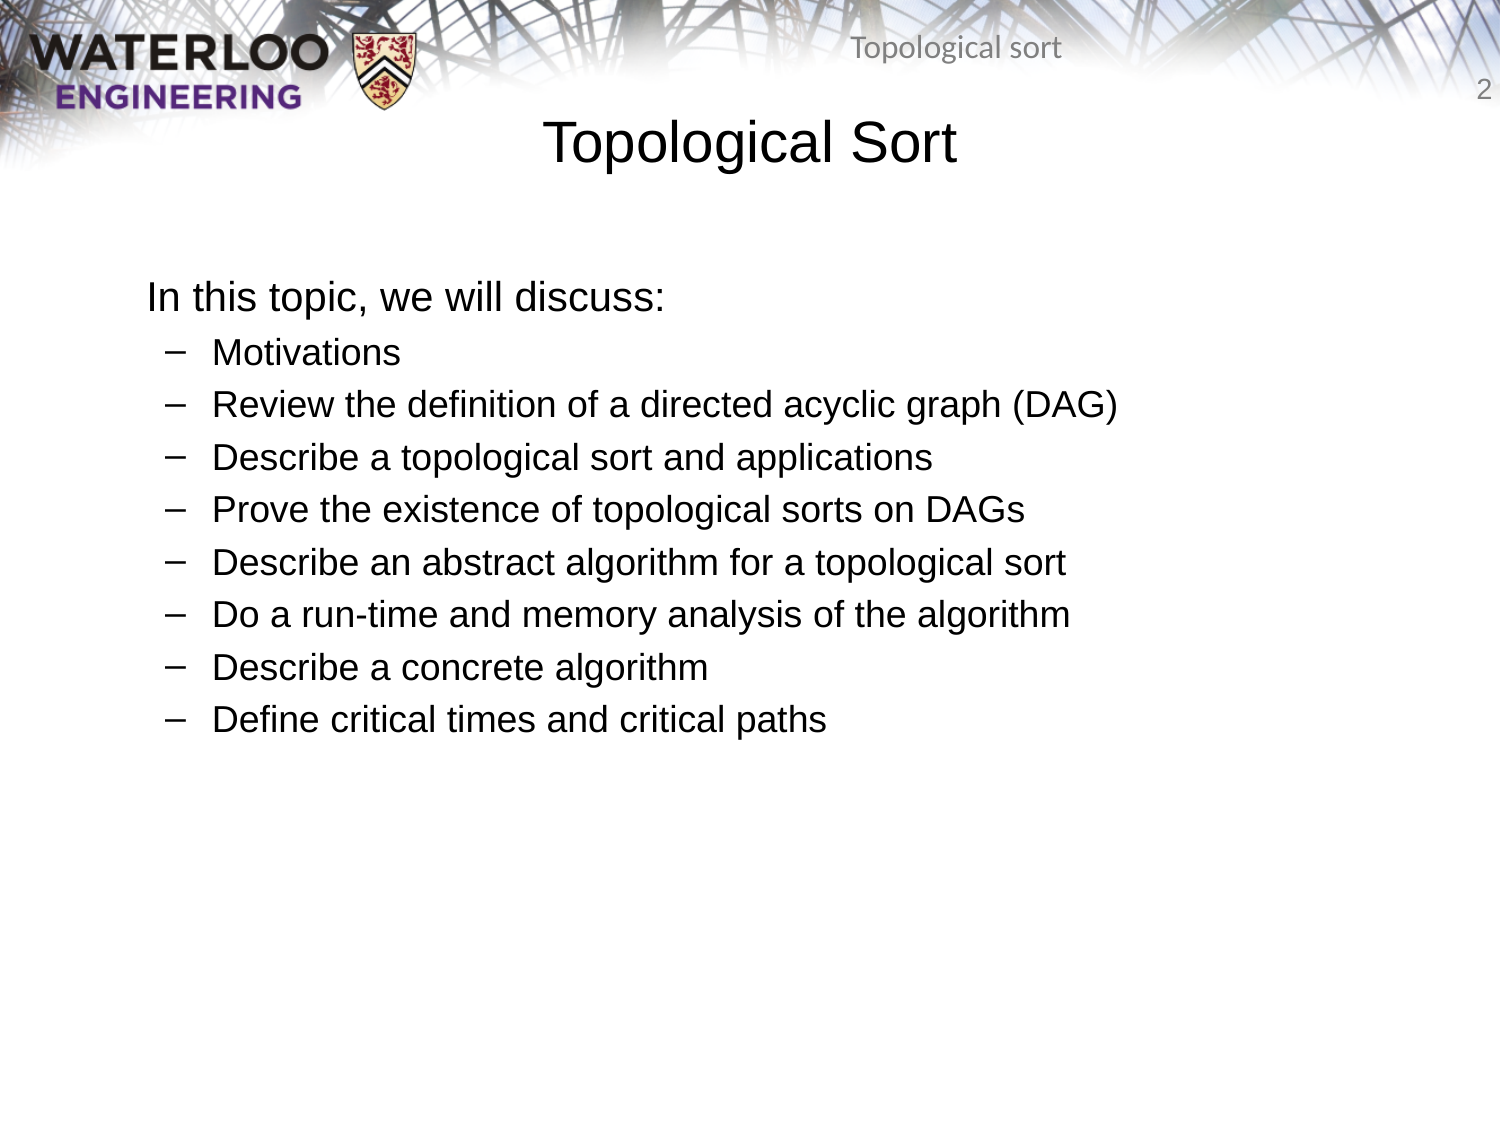

Topological Sort
	In this topic, we will discuss:
Motivations
Review the definition of a directed acyclic graph (DAG)
Describe a topological sort and applications
Prove the existence of topological sorts on DAGs
Describe an abstract algorithm for a topological sort
Do a run-time and memory analysis of the algorithm
Describe a concrete algorithm
Define critical times and critical paths